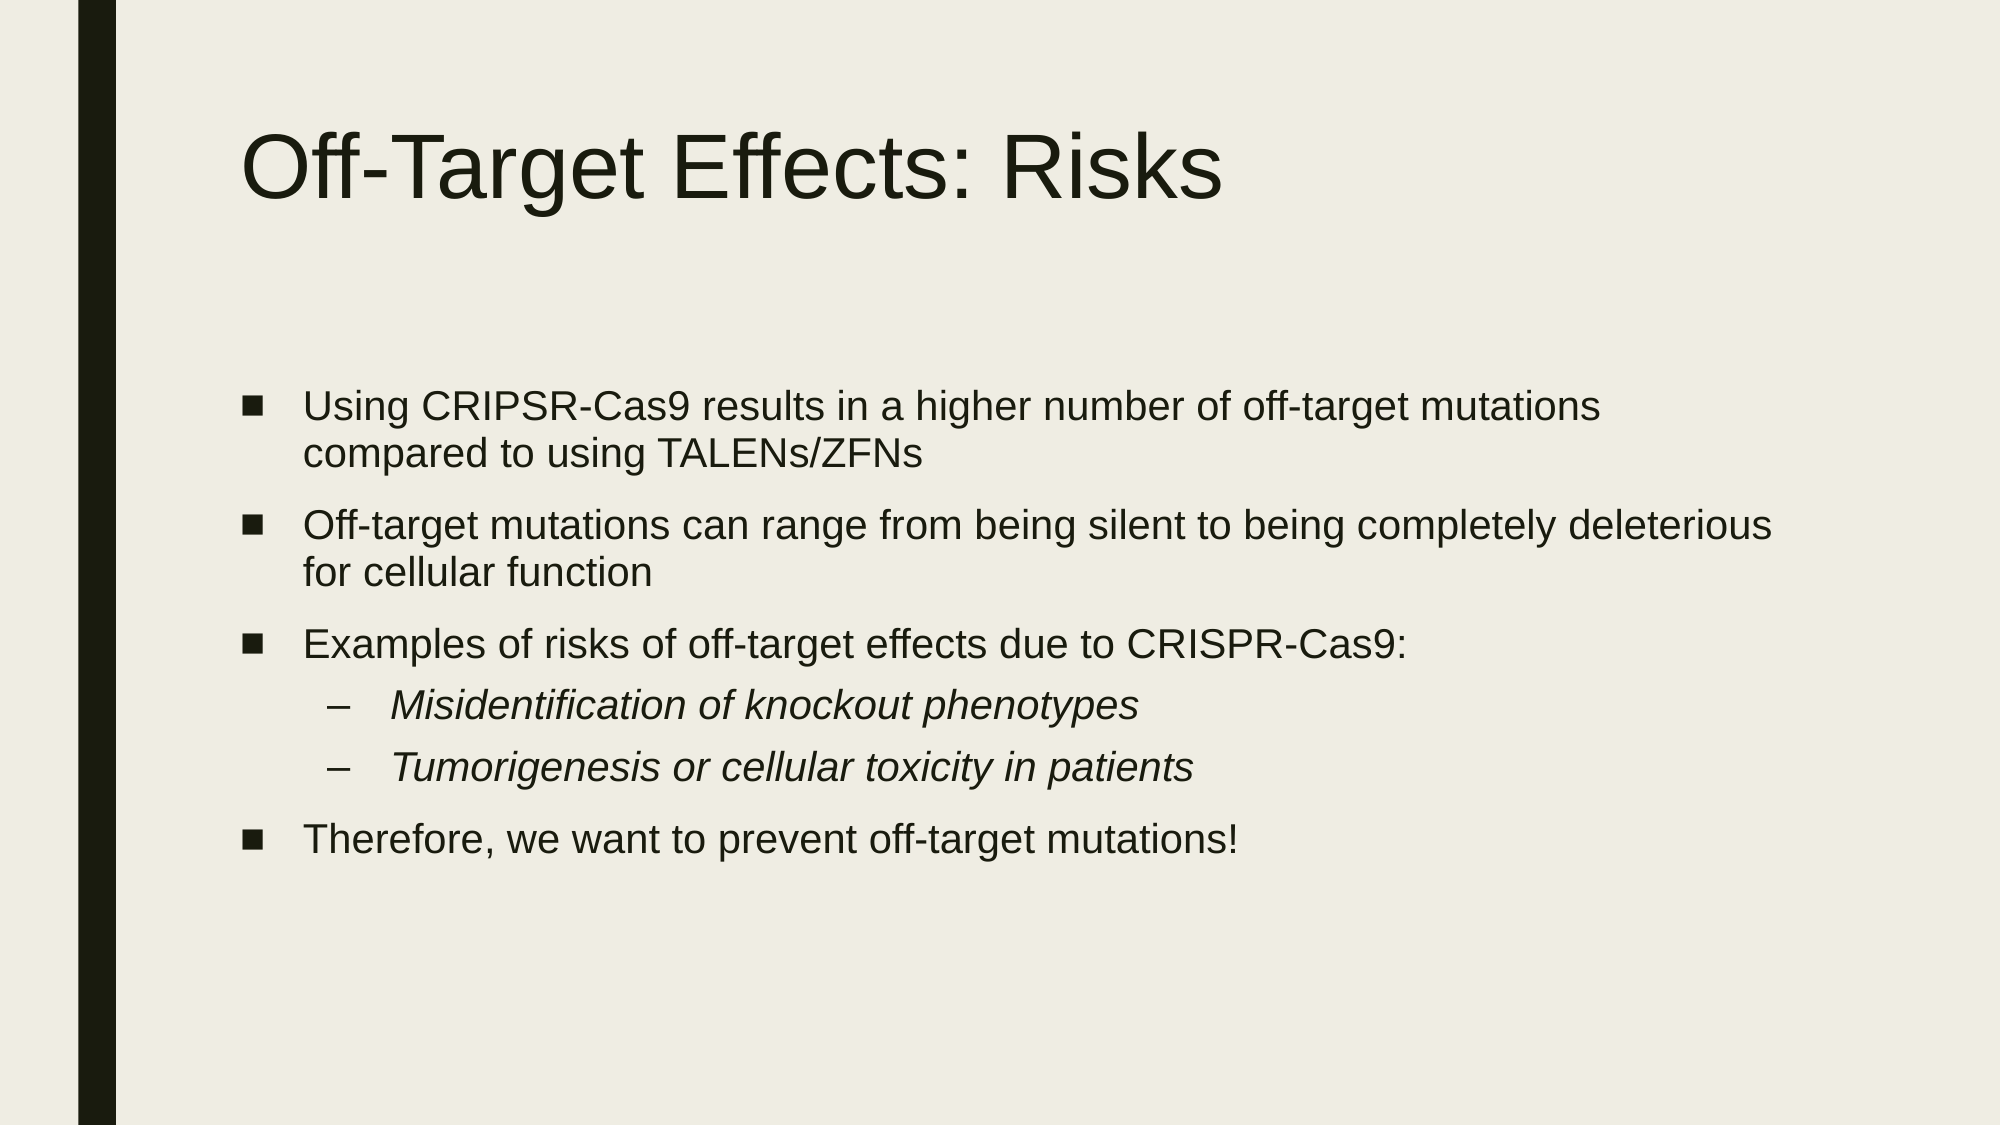

# Off-Target Effects: Risks
Using CRIPSR-Cas9 results in a higher number of off-target mutations compared to using TALENs/ZFNs
Off-target mutations can range from being silent to being completely deleterious for cellular function
Examples of risks of off-target effects due to CRISPR-Cas9:
Misidentification of knockout phenotypes
Tumorigenesis or cellular toxicity in patients
Therefore, we want to prevent off-target mutations!